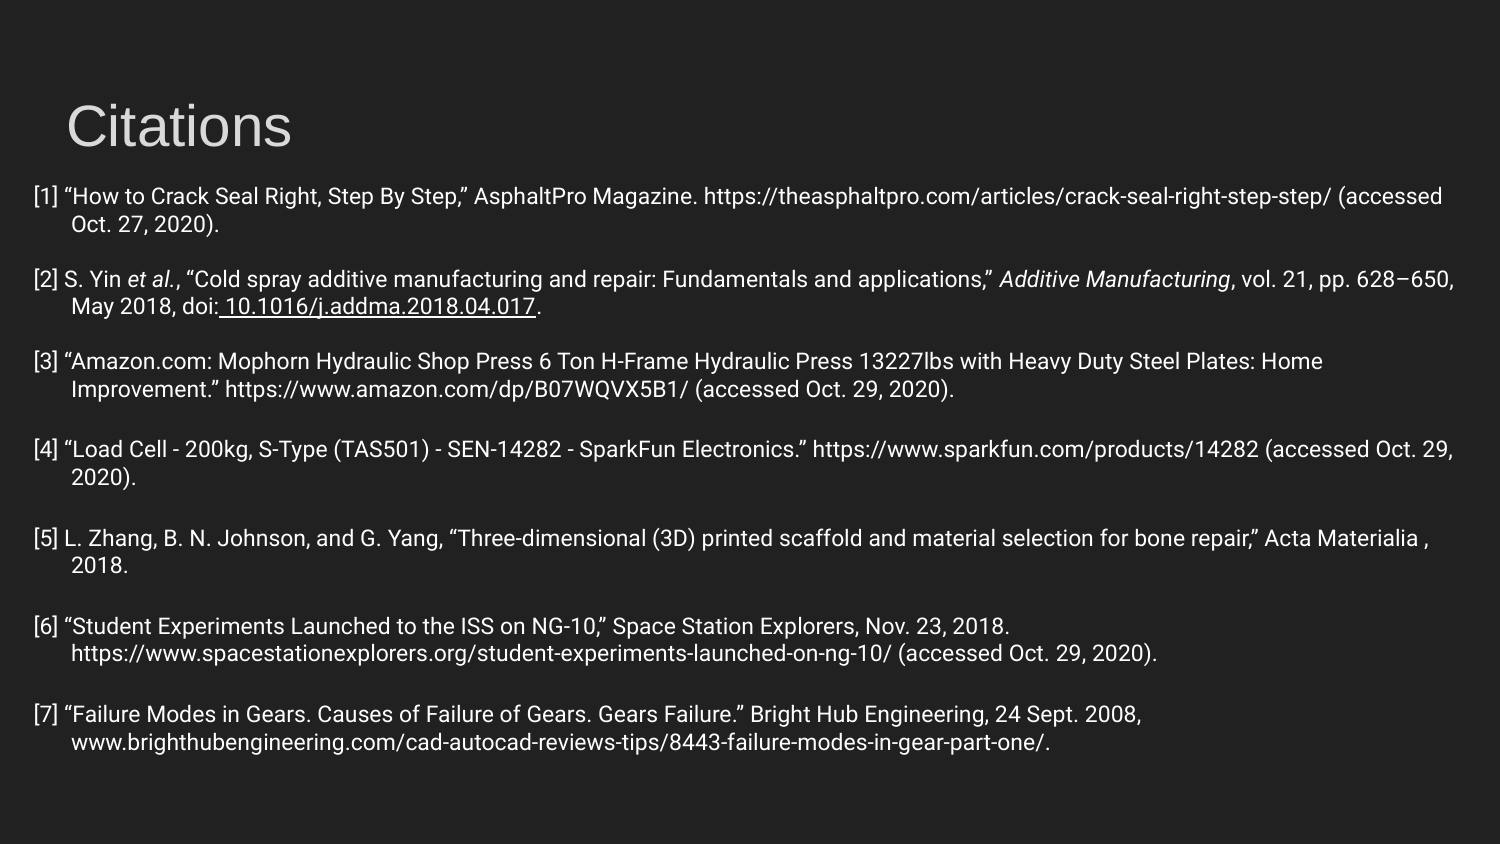

# Citations
[1] “How to Crack Seal Right, Step By Step,” AsphaltPro Magazine. https://theasphaltpro.com/articles/crack-seal-right-step-step/ (accessed Oct. 27, 2020).

[2] S. Yin et al., “Cold spray additive manufacturing and repair: Fundamentals and applications,” Additive Manufacturing, vol. 21, pp. 628–650, May 2018, doi: 10.1016/j.addma.2018.04.017.

[3] “Amazon.com: Mophorn Hydraulic Shop Press 6 Ton H-Frame Hydraulic Press 13227lbs with Heavy Duty Steel Plates: Home Improvement.” https://www.amazon.com/dp/B07WQVX5B1/ (accessed Oct. 29, 2020).
[4] “Load Cell - 200kg, S-Type (TAS501) - SEN-14282 - SparkFun Electronics.” https://www.sparkfun.com/products/14282 (accessed Oct. 29, 2020).
[5] L. Zhang, B. N. Johnson, and G. Yang, “Three-dimensional (3D) printed scaffold and material selection for bone repair,” Acta Materialia , 2018.
[6] “Student Experiments Launched to the ISS on NG-10,” Space Station Explorers, Nov. 23, 2018. https://www.spacestationexplorers.org/student-experiments-launched-on-ng-10/ (accessed Oct. 29, 2020).
[7] “Failure Modes in Gears. Causes of Failure of Gears. Gears Failure.” Bright Hub Engineering, 24 Sept. 2008, www.brighthubengineering.com/cad-autocad-reviews-tips/8443-failure-modes-in-gear-part-one/.